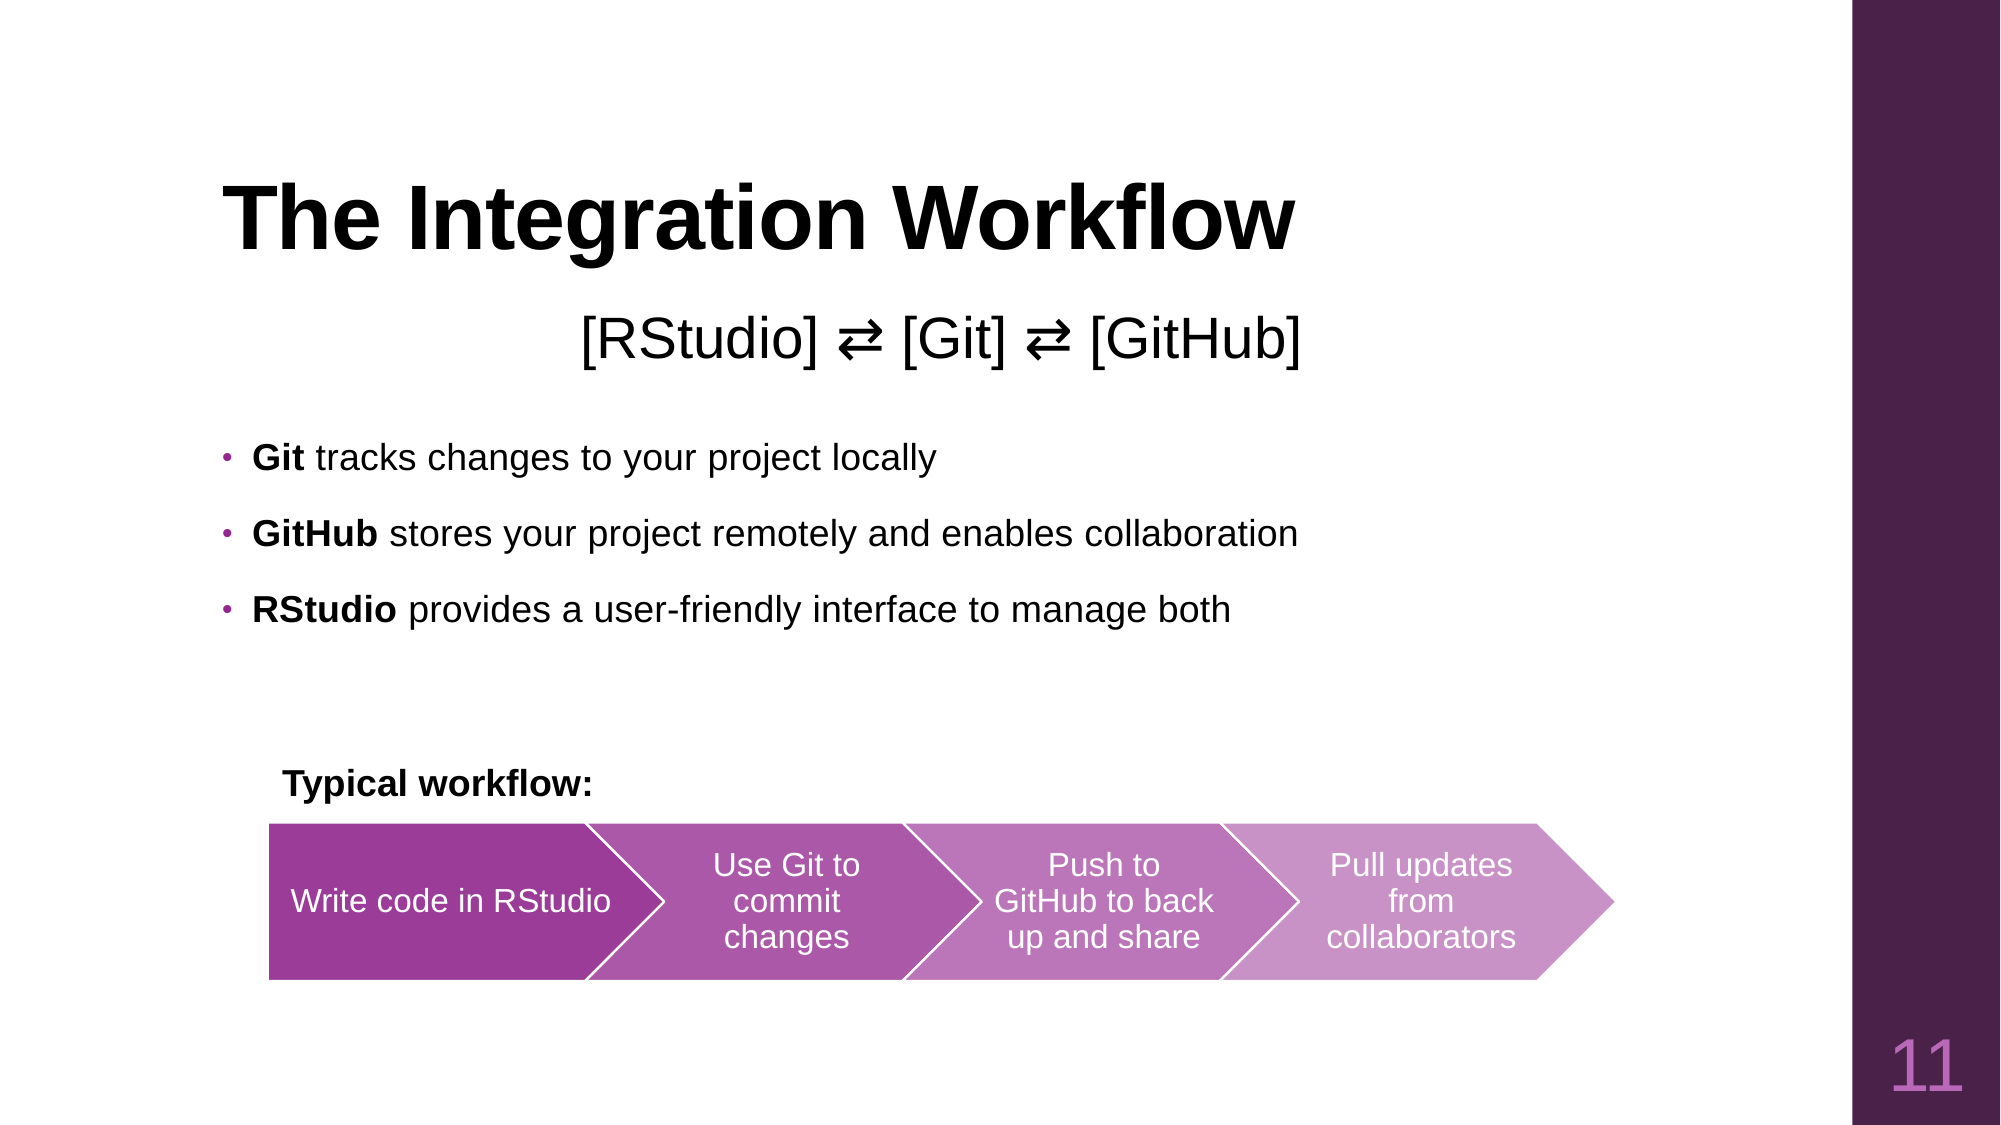

# The Integration Workflow
[RStudio] ⇄ [Git] ⇄ [GitHub]
Git tracks changes to your project locally
GitHub stores your project remotely and enables collaboration
RStudio provides a user-friendly interface to manage both

Write code in RStudio
Use Git to commit changes
Push to GitHub to back up and share
Pull updates from collaborators
Typical workflow:
11